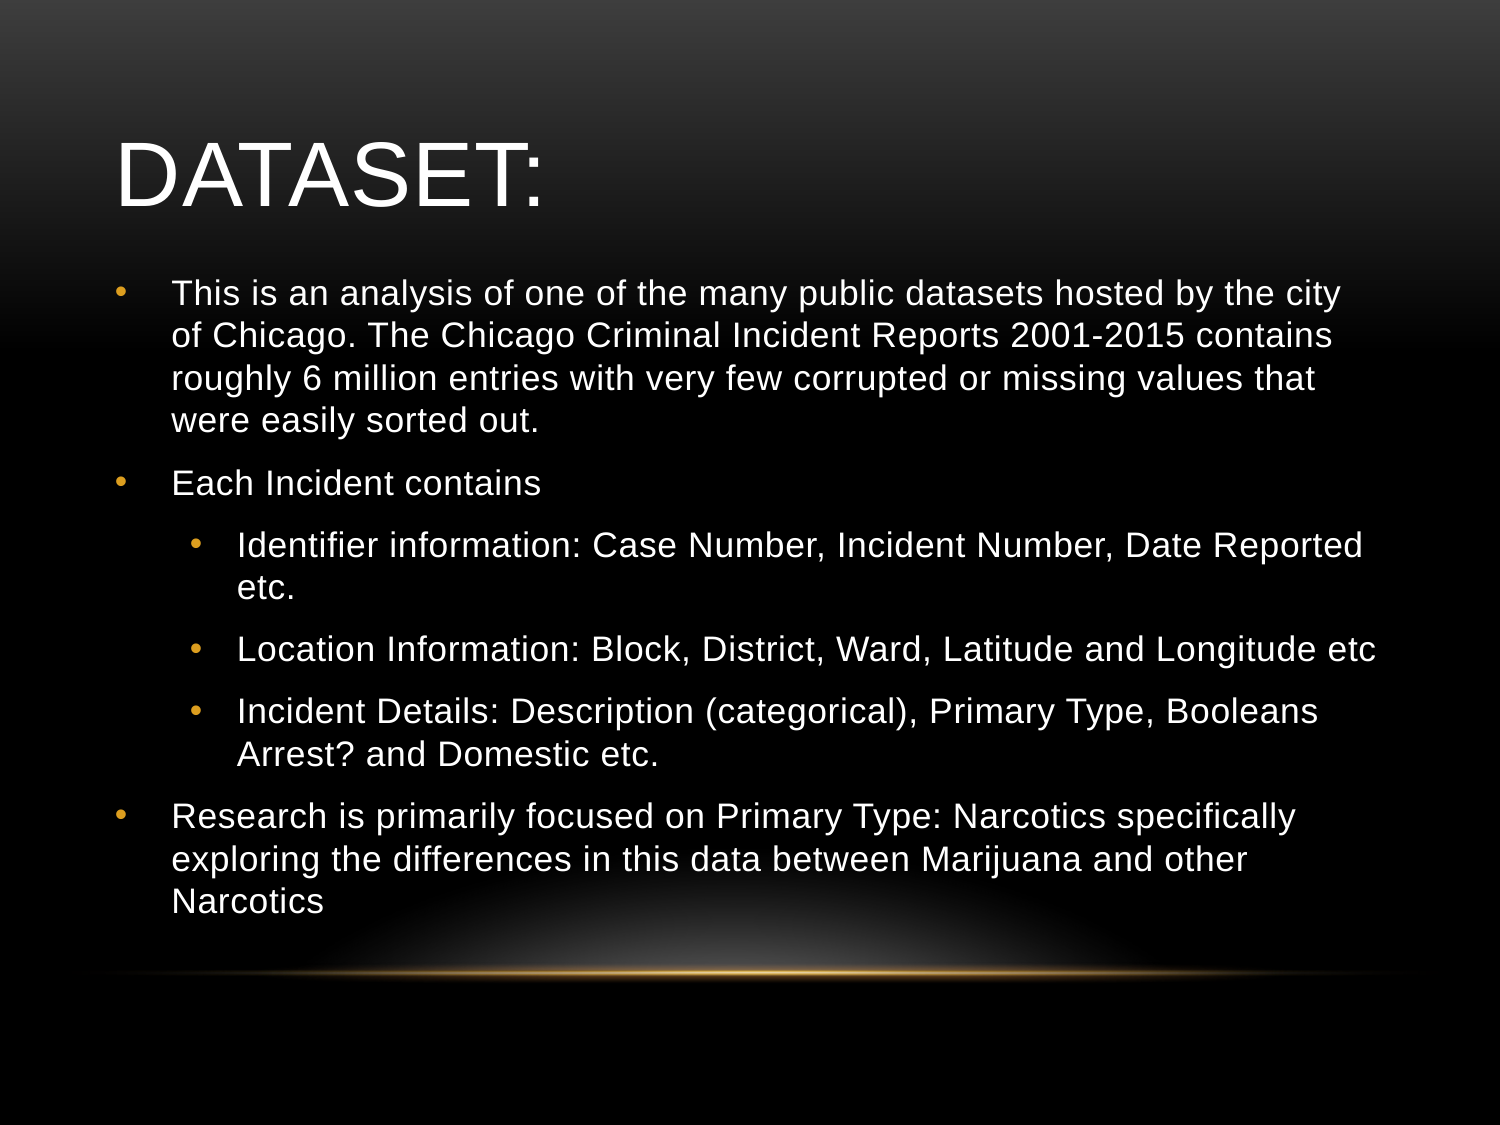

# DATASET:
This is an analysis of one of the many public datasets hosted by the city of Chicago. The Chicago Criminal Incident Reports 2001-2015 contains roughly 6 million entries with very few corrupted or missing values that were easily sorted out.
Each Incident contains
Identifier information: Case Number, Incident Number, Date Reported etc.
Location Information: Block, District, Ward, Latitude and Longitude etc
Incident Details: Description (categorical), Primary Type, Booleans Arrest? and Domestic etc.
Research is primarily focused on Primary Type: Narcotics specifically exploring the differences in this data between Marijuana and other Narcotics